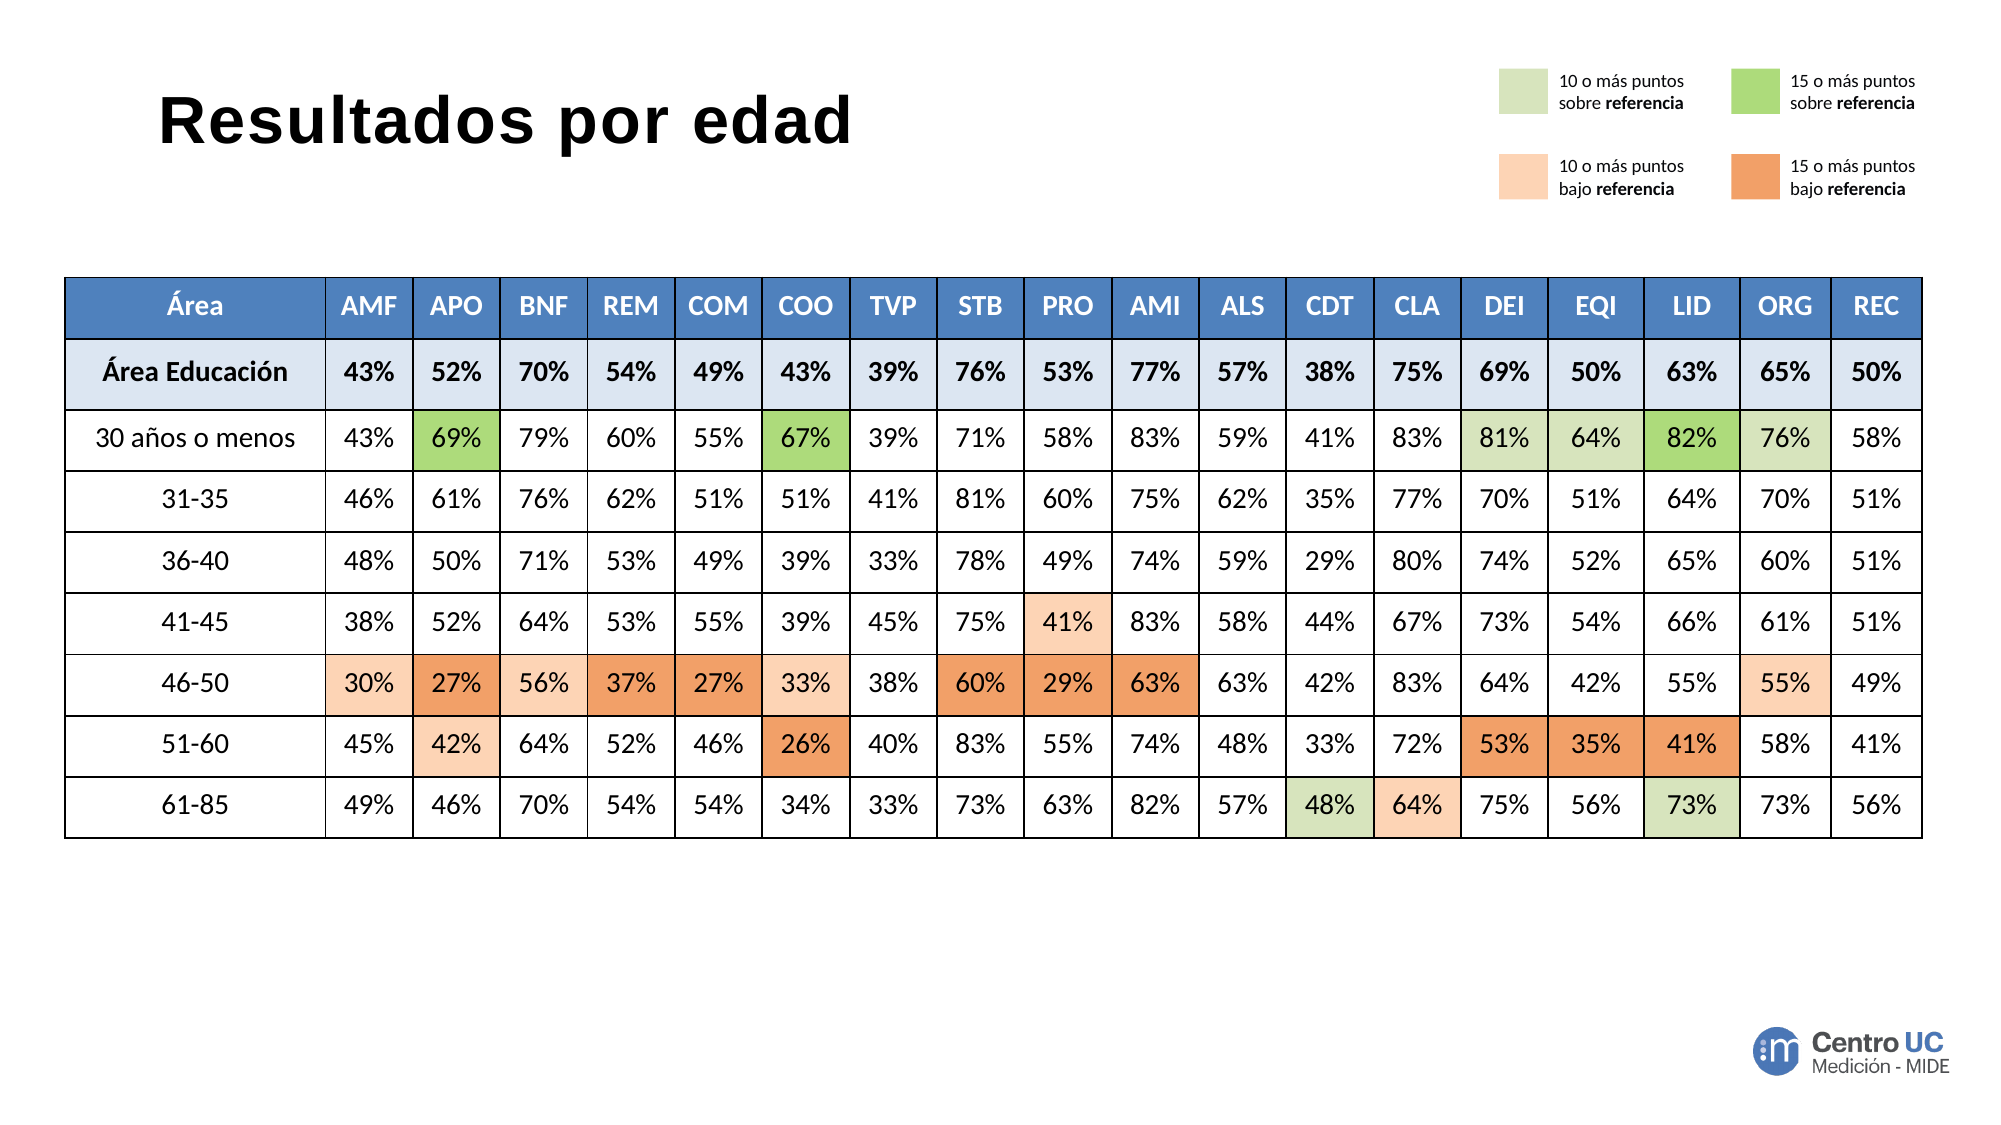

10 o más puntos sobre referencia
15 o más puntos sobre referencia
# Resultados por edad

10 o más puntos bajo referencia
15 o más puntos bajo referencia

| Área | AMF | APO | BNF | REM | COM | COO | TVP | STB | PRO | AMI | ALS | CDT | CLA | DEI | EQI | LID | ORG | REC |
| --- | --- | --- | --- | --- | --- | --- | --- | --- | --- | --- | --- | --- | --- | --- | --- | --- | --- | --- |
| Área Educación | 43% | 52% | 70% | 54% | 49% | 43% | 39% | 76% | 53% | 77% | 57% | 38% | 75% | 69% | 50% | 63% | 65% | 50% |
| 30 años o menos | 43% | 69% | 79% | 60% | 55% | 67% | 39% | 71% | 58% | 83% | 59% | 41% | 83% | 81% | 64% | 82% | 76% | 58% |
| 31-35 | 46% | 61% | 76% | 62% | 51% | 51% | 41% | 81% | 60% | 75% | 62% | 35% | 77% | 70% | 51% | 64% | 70% | 51% |
| 36-40 | 48% | 50% | 71% | 53% | 49% | 39% | 33% | 78% | 49% | 74% | 59% | 29% | 80% | 74% | 52% | 65% | 60% | 51% |
| 41-45 | 38% | 52% | 64% | 53% | 55% | 39% | 45% | 75% | 41% | 83% | 58% | 44% | 67% | 73% | 54% | 66% | 61% | 51% |
| 46-50 | 30% | 27% | 56% | 37% | 27% | 33% | 38% | 60% | 29% | 63% | 63% | 42% | 83% | 64% | 42% | 55% | 55% | 49% |
| 51-60 | 45% | 42% | 64% | 52% | 46% | 26% | 40% | 83% | 55% | 74% | 48% | 33% | 72% | 53% | 35% | 41% | 58% | 41% |
| 61-85 | 49% | 46% | 70% | 54% | 54% | 34% | 33% | 73% | 63% | 82% | 57% | 48% | 64% | 75% | 56% | 73% | 73% | 56% |